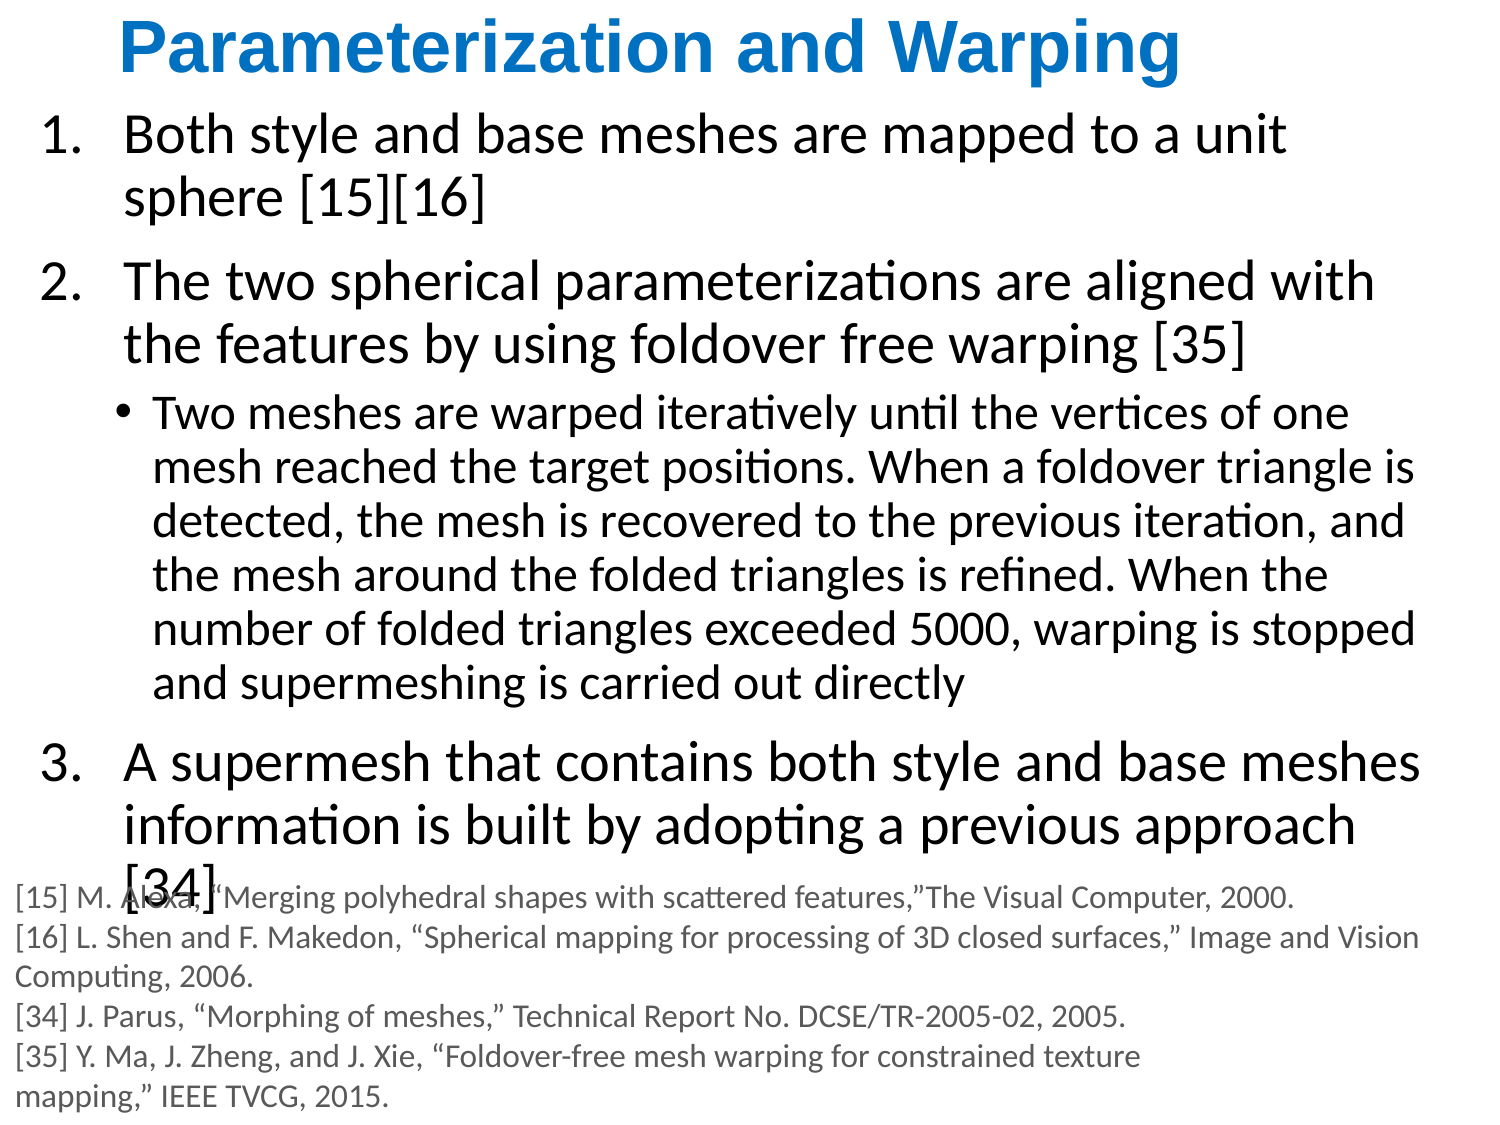

# Parameterization and Warping
Both style and base meshes are mapped to a unit sphere [15][16]
The two spherical parameterizations are aligned with the features by using foldover free warping [35]
Two meshes are warped iteratively until the vertices of one mesh reached the target positions. When a foldover triangle is detected, the mesh is recovered to the previous iteration, and the mesh around the folded triangles is refined. When the number of folded triangles exceeded 5000, warping is stopped and supermeshing is carried out directly
A supermesh that contains both style and base meshes information is built by adopting a previous approach [34]
[15] M. Alexa, “Merging polyhedral shapes with scattered features,”The Visual Computer, 2000.
[16] L. Shen and F. Makedon, “Spherical mapping for processing of 3D closed surfaces,” Image and Vision Computing, 2006.
[34] J. Parus, “Morphing of meshes,” Technical Report No. DCSE/TR-2005-02, 2005.
[35] Y. Ma, J. Zheng, and J. Xie, “Foldover-free mesh warping for constrained texture                             mapping,” IEEE TVCG, 2015.